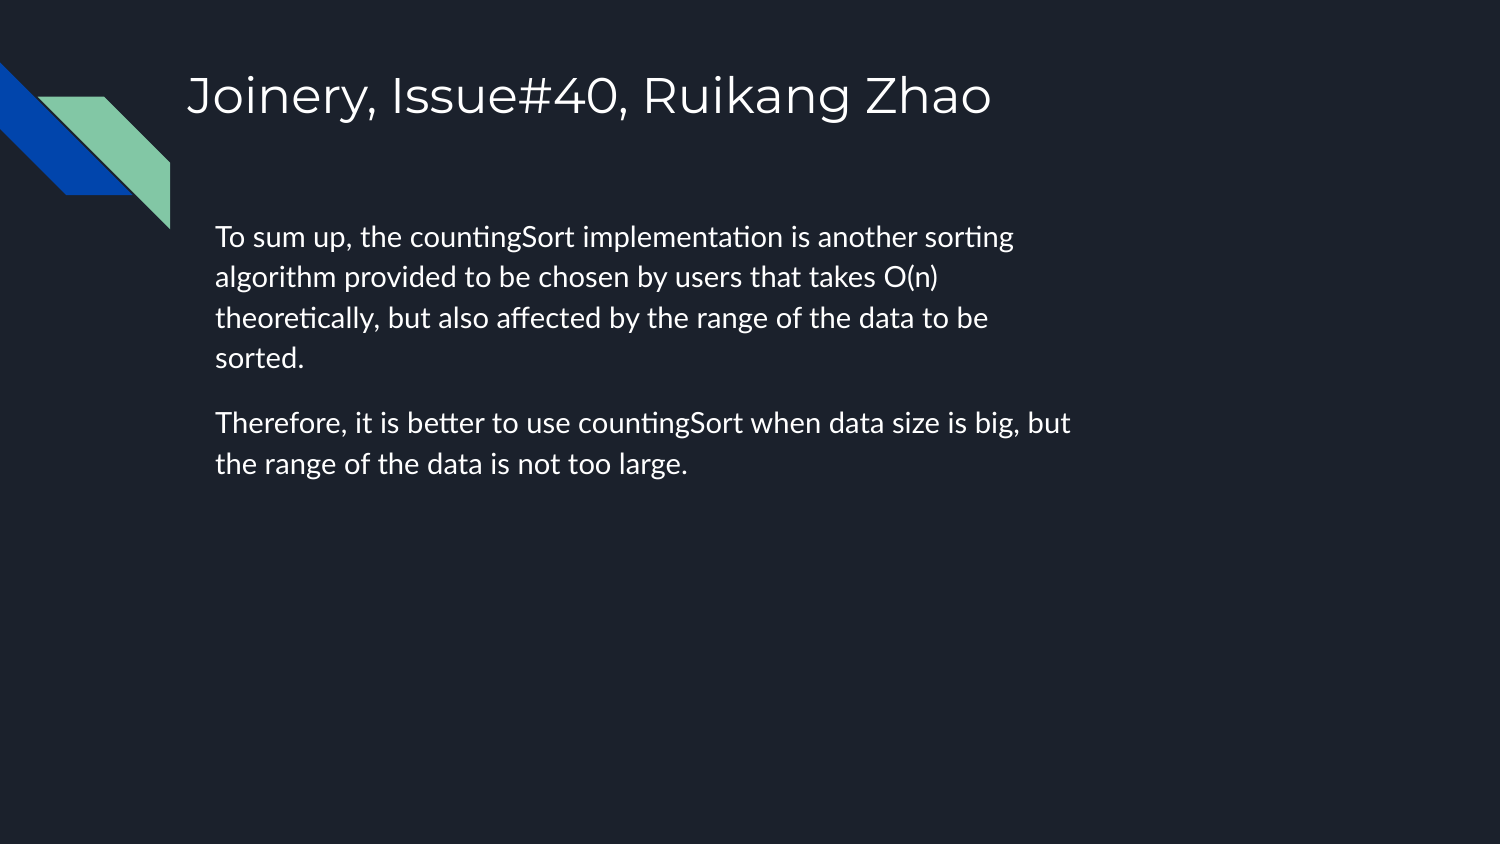

# Joinery, Issue#40, Ruikang Zhao
To sum up, the countingSort implementation is another sorting algorithm provided to be chosen by users that takes O(n) theoretically, but also affected by the range of the data to be sorted.
Therefore, it is better to use countingSort when data size is big, but the range of the data is not too large.